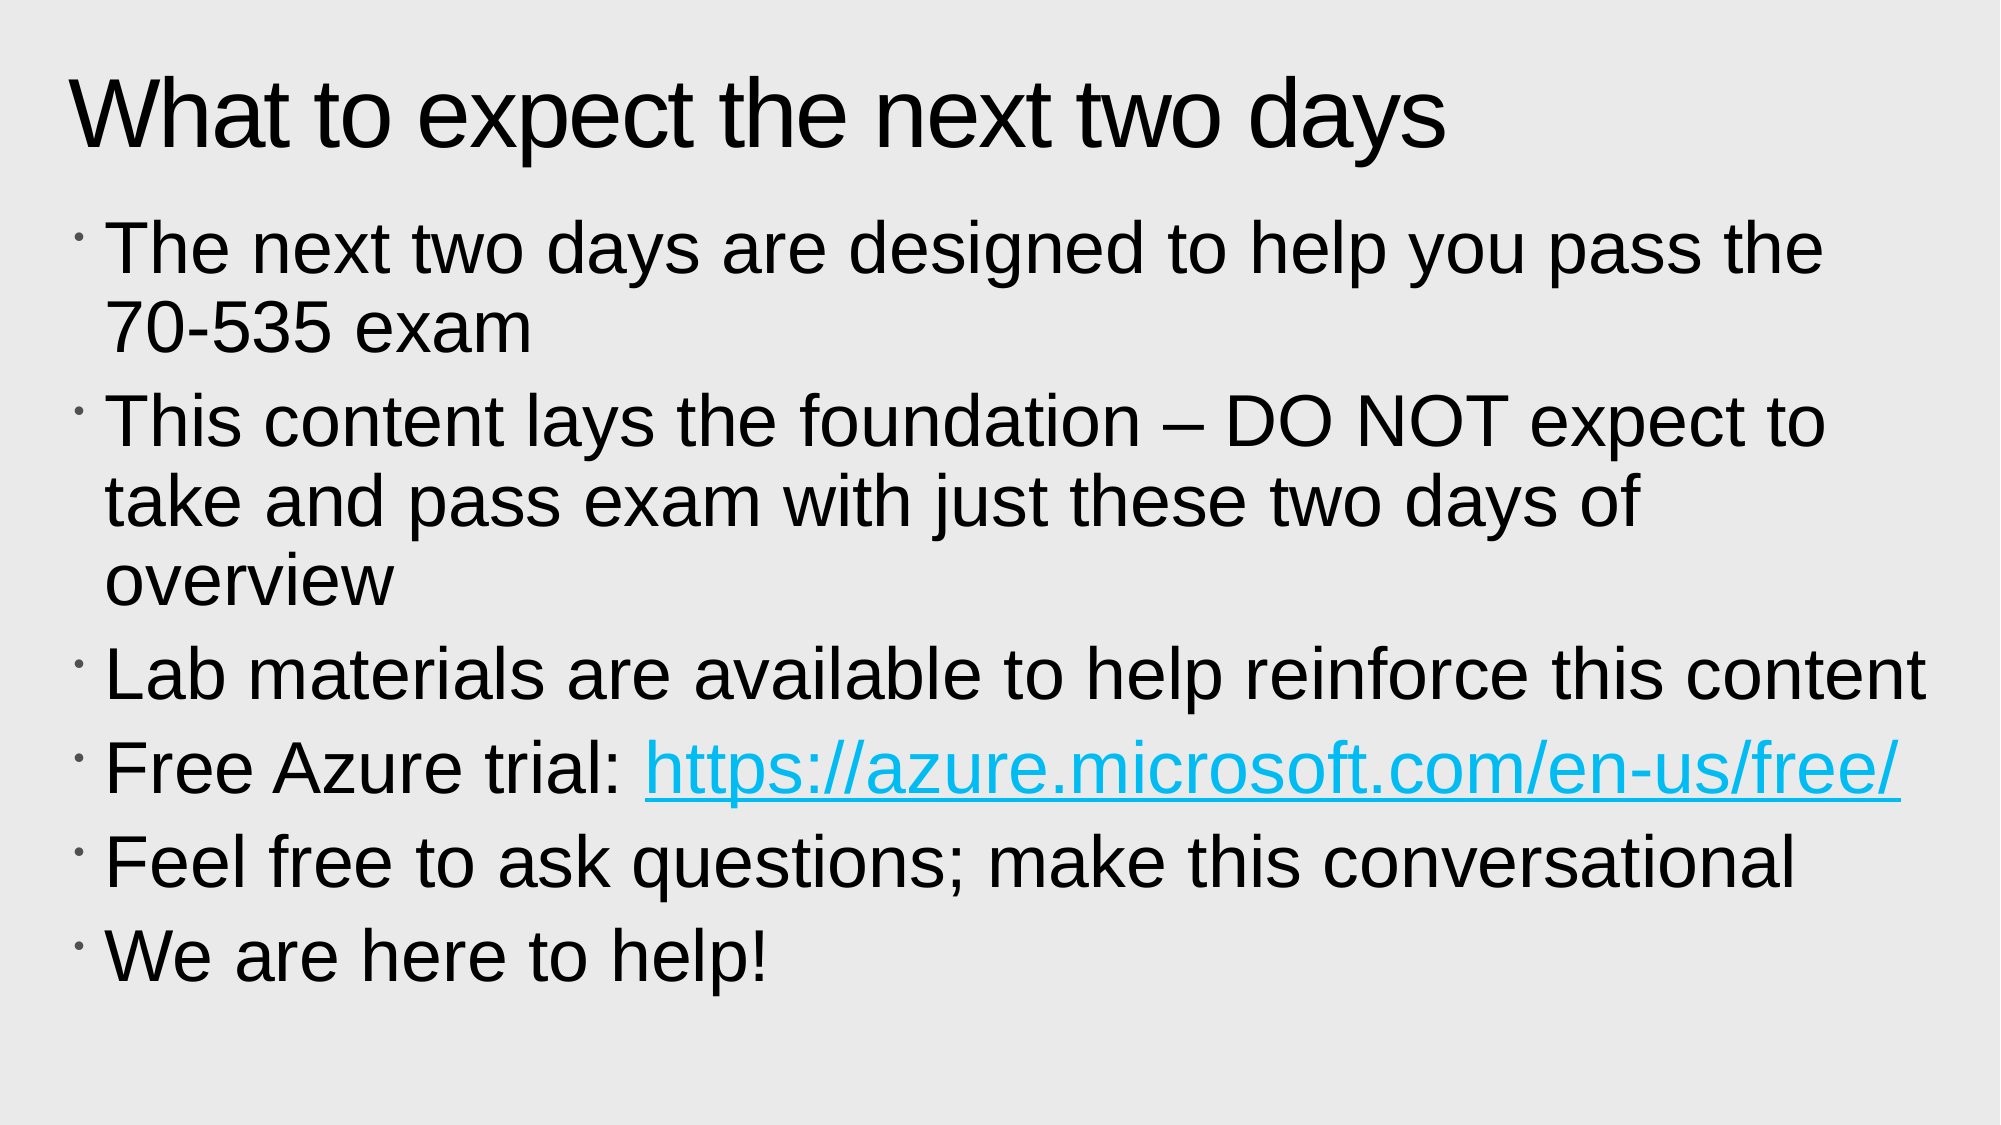

# What to expect the next two days
The next two days are designed to help you pass the 70-535 exam
This content lays the foundation – DO NOT expect to take and pass exam with just these two days of overview
Lab materials are available to help reinforce this content
Free Azure trial: https://azure.microsoft.com/en-us/free/
Feel free to ask questions; make this conversational
We are here to help!